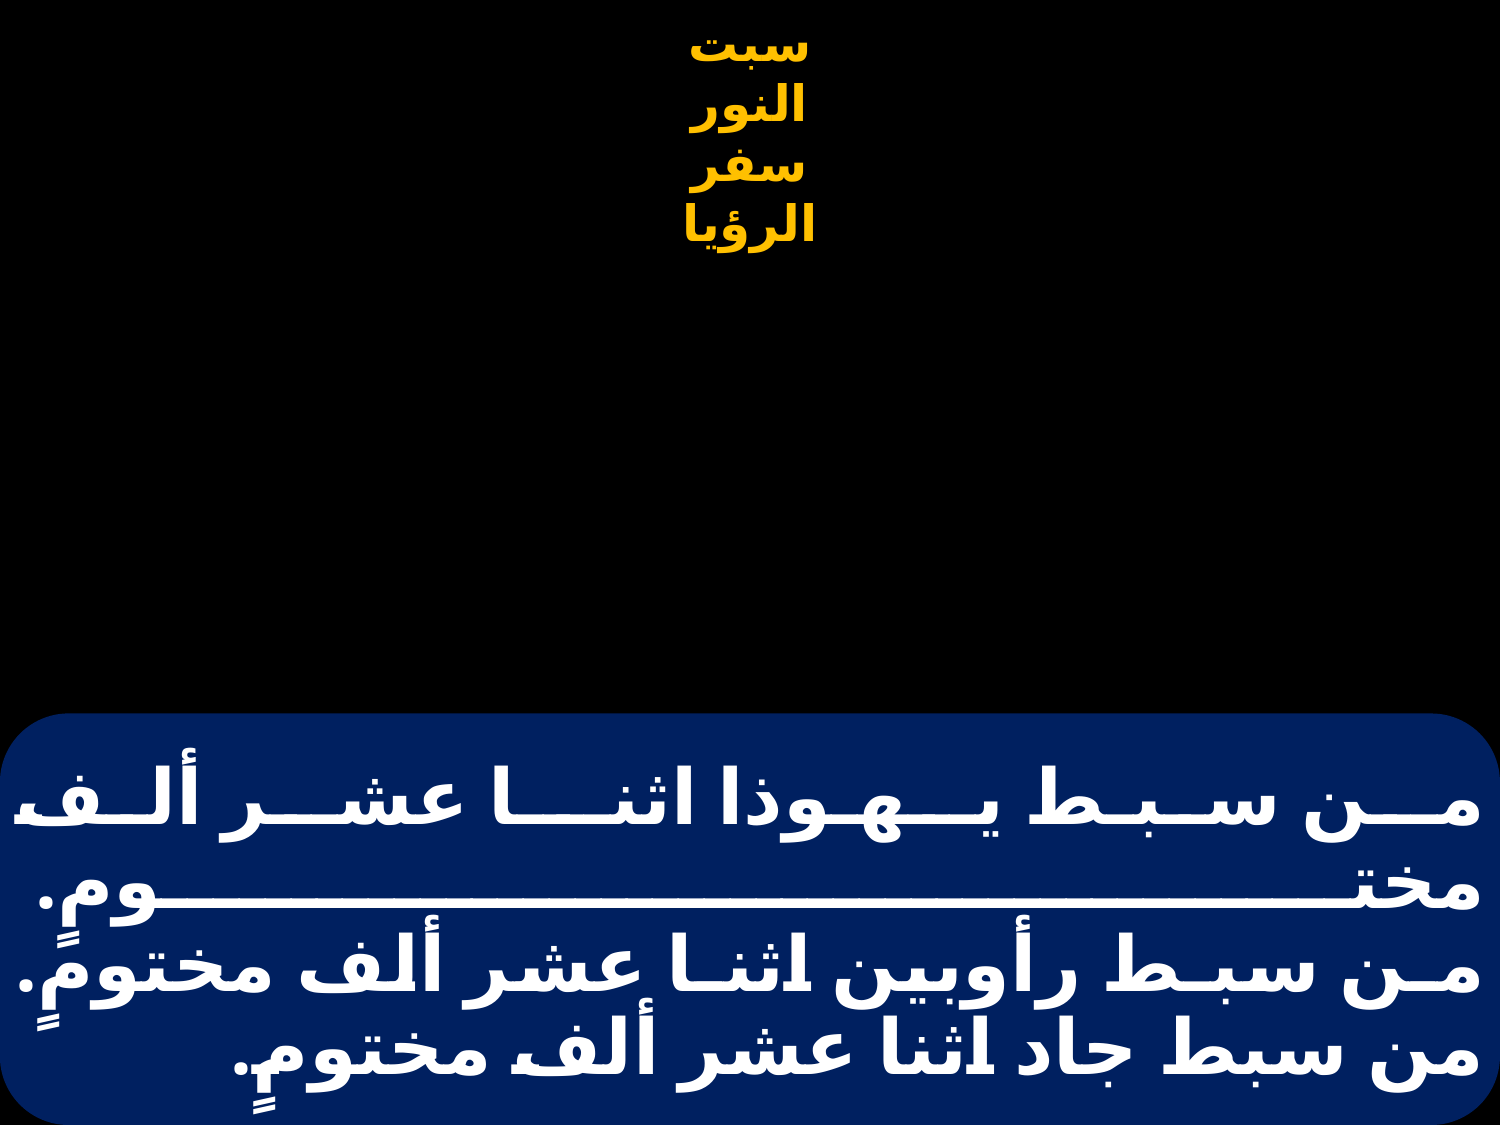

# مـن سبـط يـهـوذا اثنــا عشـر ألف مختـومٍ. مـن سبـط رأوبين اثنـا عشر ألف مختومٍ. من سبط جاد اثنا عشر ألف مختومٍ.